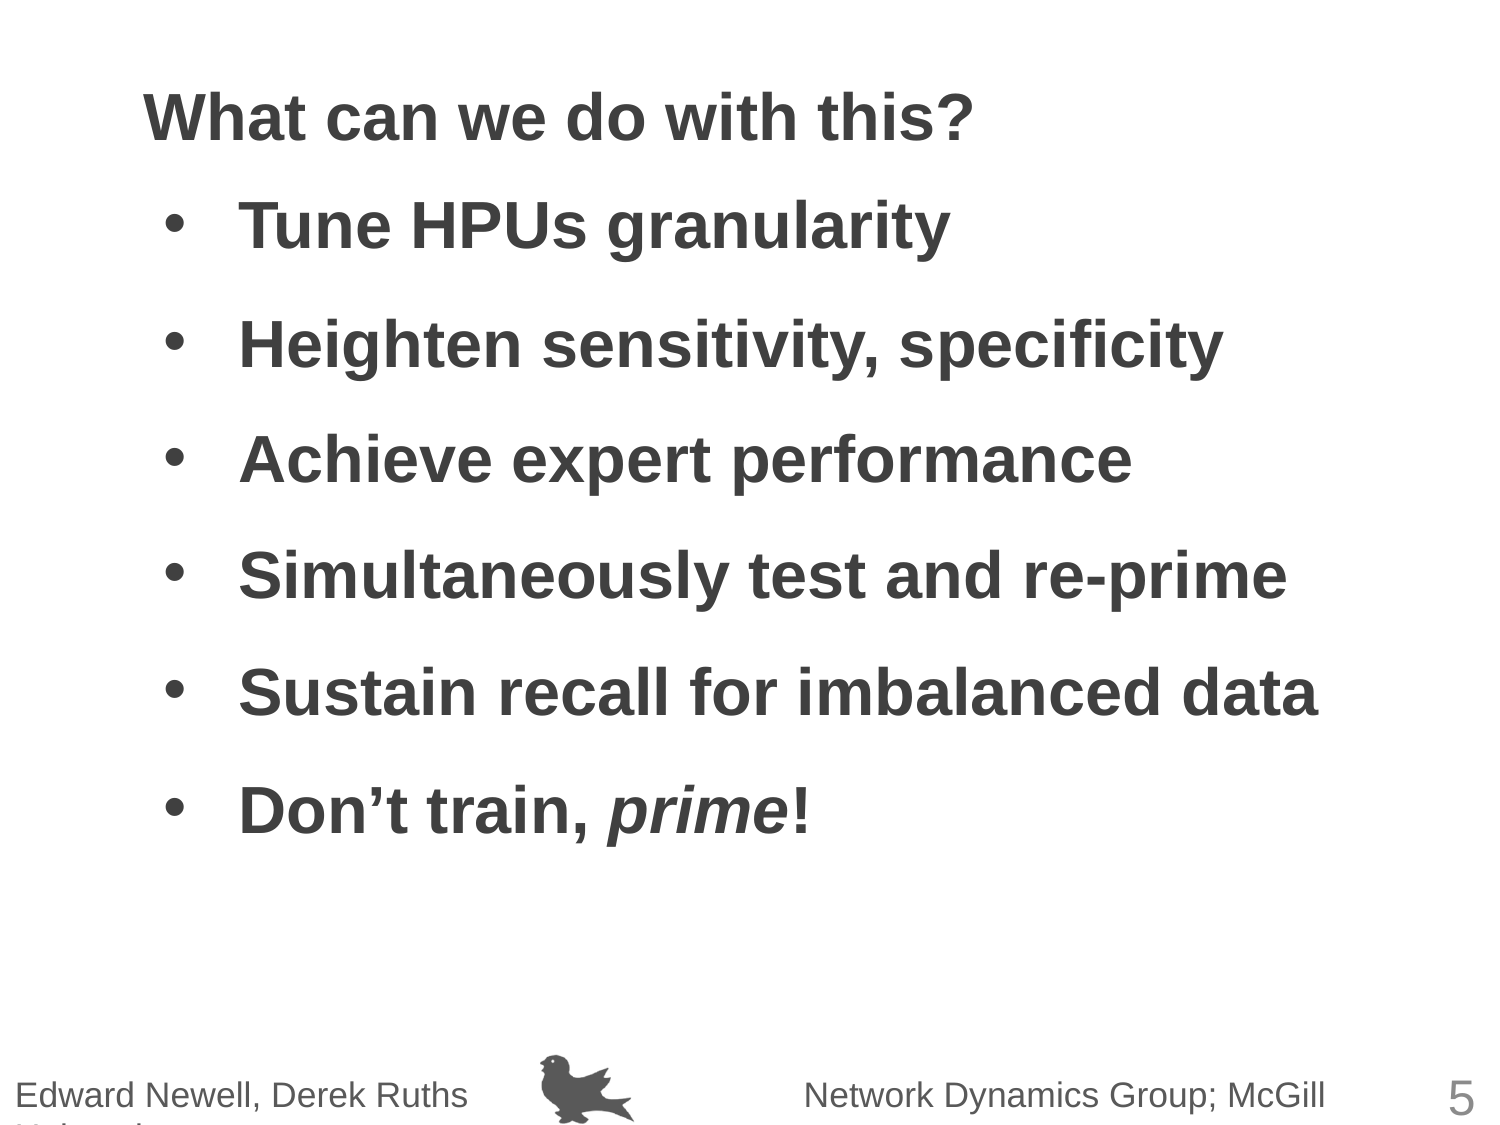

What can we do with this?
Tune HPUs granularity
Heighten sensitivity, specificity
Achieve expert performance
Simultaneously test and re-prime
Sustain recall for imbalanced data
Don’t train, prime!
51